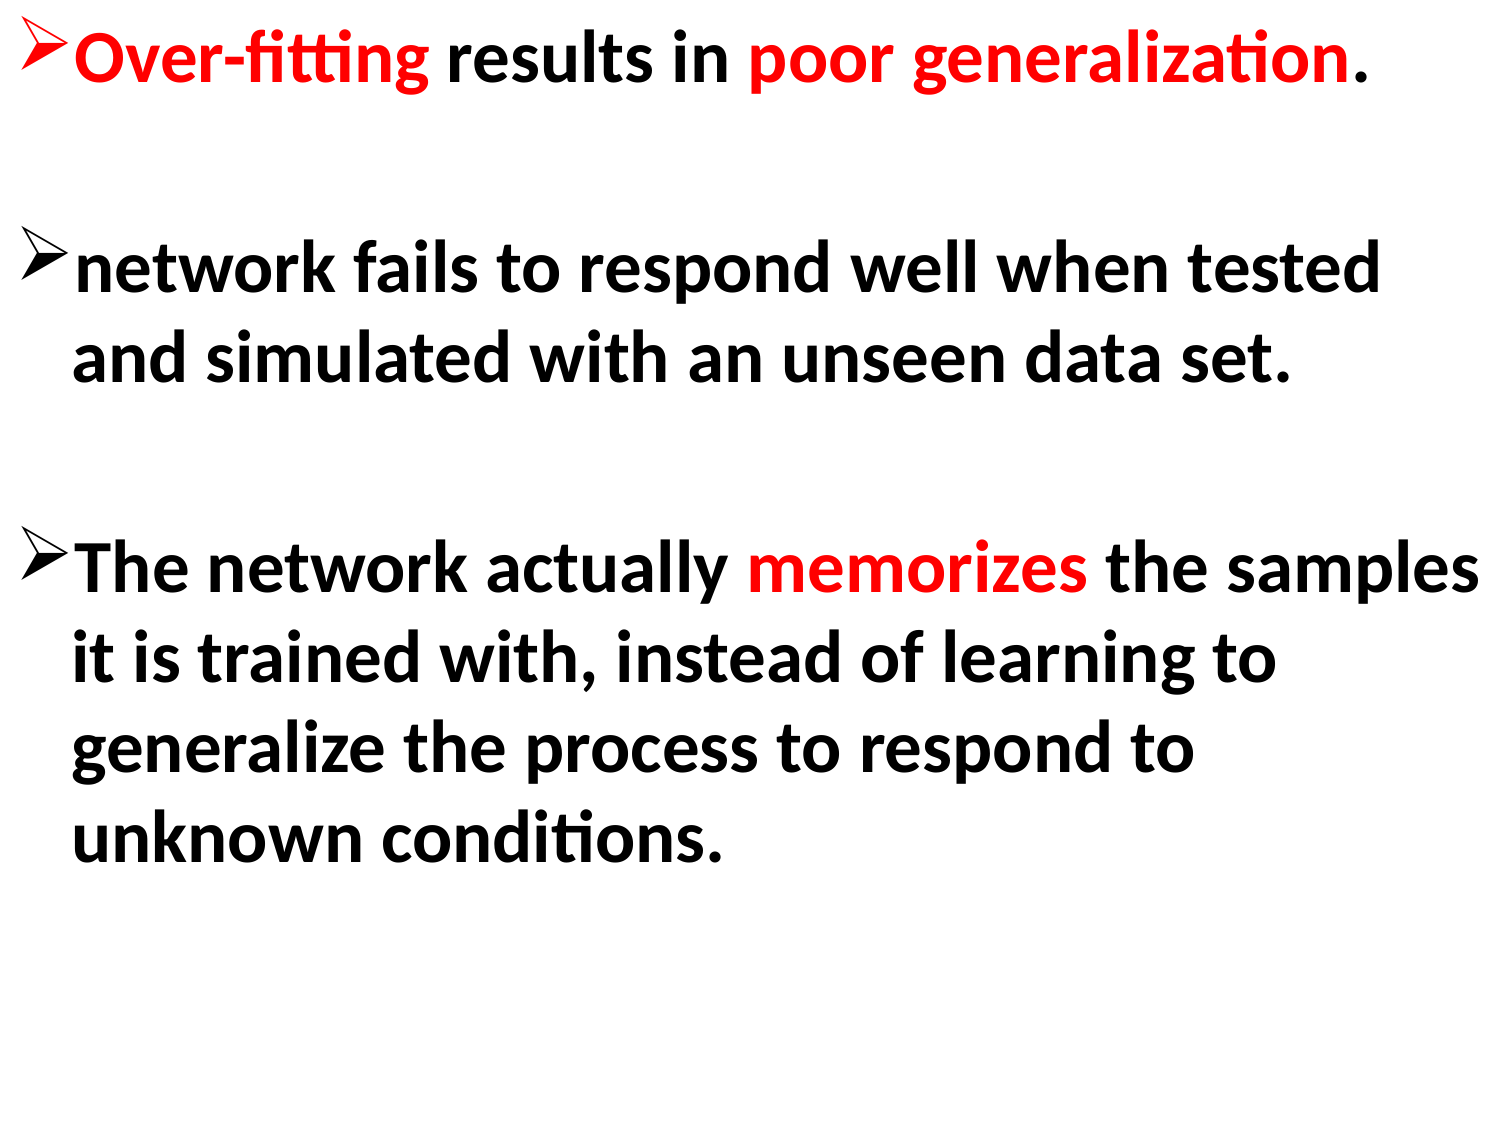

Over-fitting results in poor generalization.

network fails to respond well when tested and simulated with an unseen data set.

The network actually memorizes the samples it is trained with, instead of learning to generalize the process to respond to unknown conditions.